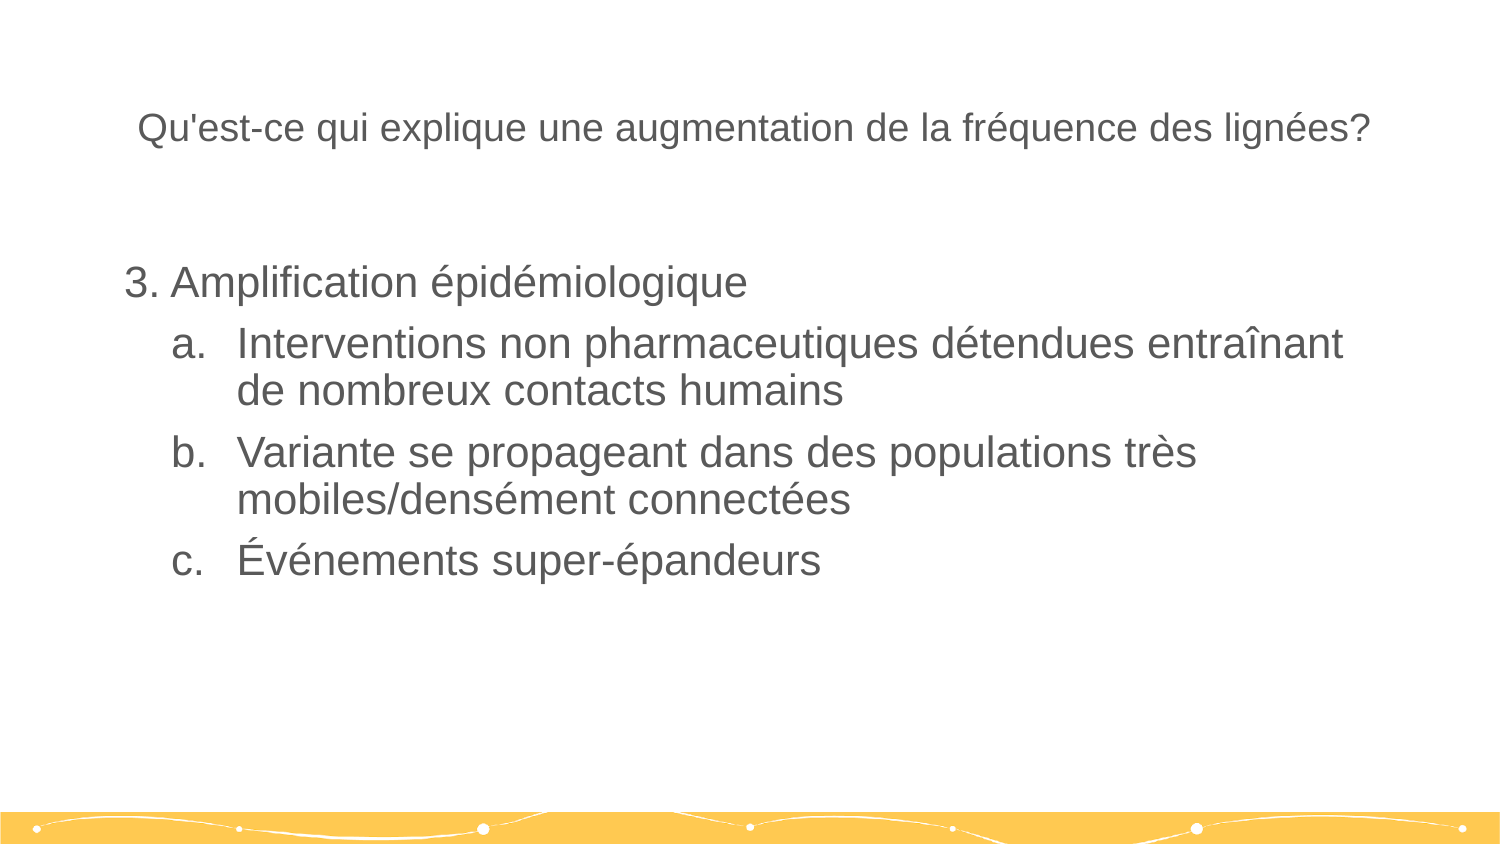

# Qu'est-ce qui explique une augmentation de la fréquence des lignées?
3. Amplification épidémiologique
Interventions non pharmaceutiques détendues entraînant de nombreux contacts humains
Variante se propageant dans des populations très mobiles/densément connectées
Événements super-épandeurs